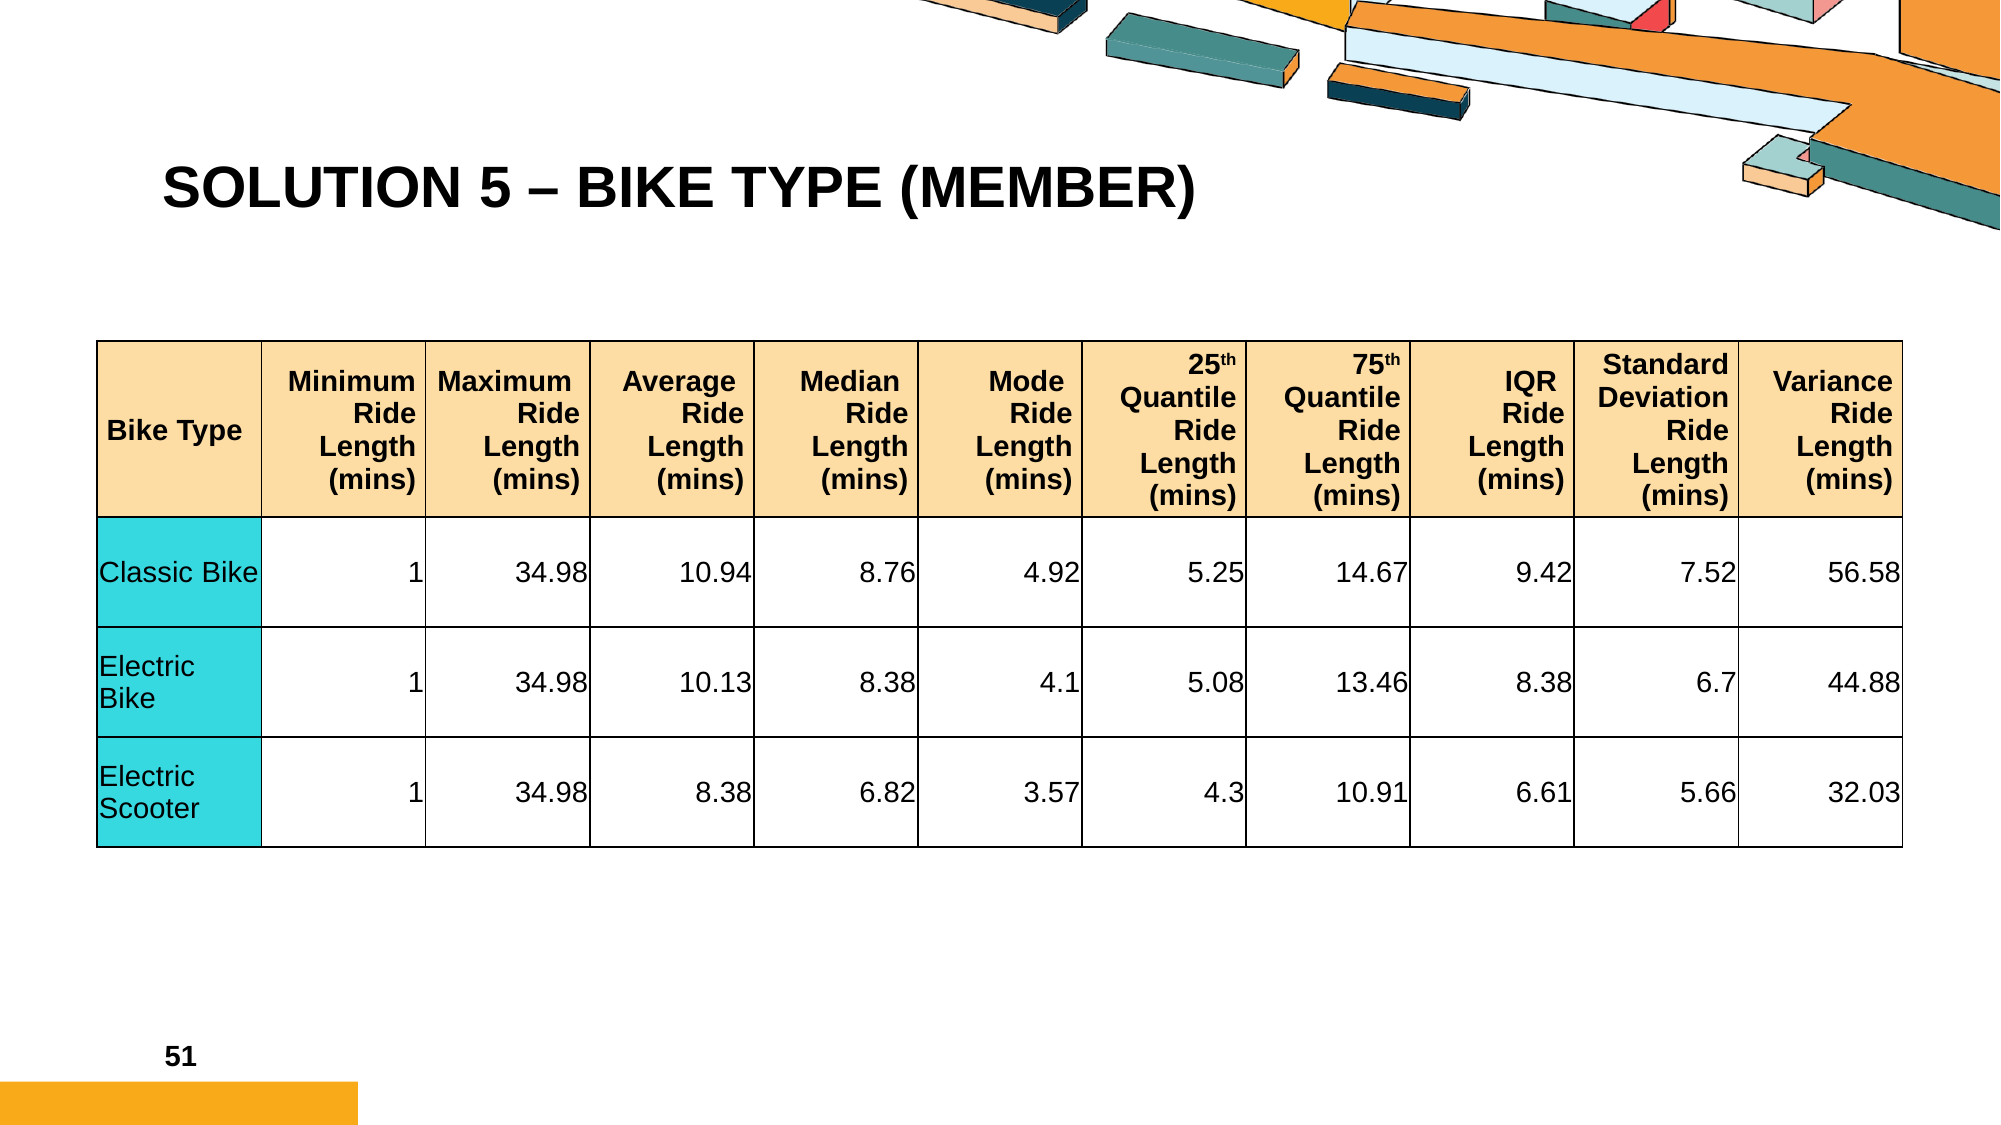

# Solution 5 – bike type (member)
| Bike Type | Minimum Ride Length (mins) | Maximum Ride Length (mins) | Average Ride Length (mins) | Median Ride Length (mins) | Mode Ride Length (mins) | 25th Quantile Ride Length (mins) | 75th Quantile Ride Length (mins) | IQR Ride Length (mins) | Standard Deviation Ride Length (mins) | Variance Ride Length (mins) |
| --- | --- | --- | --- | --- | --- | --- | --- | --- | --- | --- |
| Classic Bike | 1 | 34.98 | 10.94 | 8.76 | 4.92 | 5.25 | 14.67 | 9.42 | 7.52 | 56.58 |
| Electric Bike | 1 | 34.98 | 10.13 | 8.38 | 4.1 | 5.08 | 13.46 | 8.38 | 6.7 | 44.88 |
| Electric Scooter | 1 | 34.98 | 8.38 | 6.82 | 3.57 | 4.3 | 10.91 | 6.61 | 5.66 | 32.03 |
51